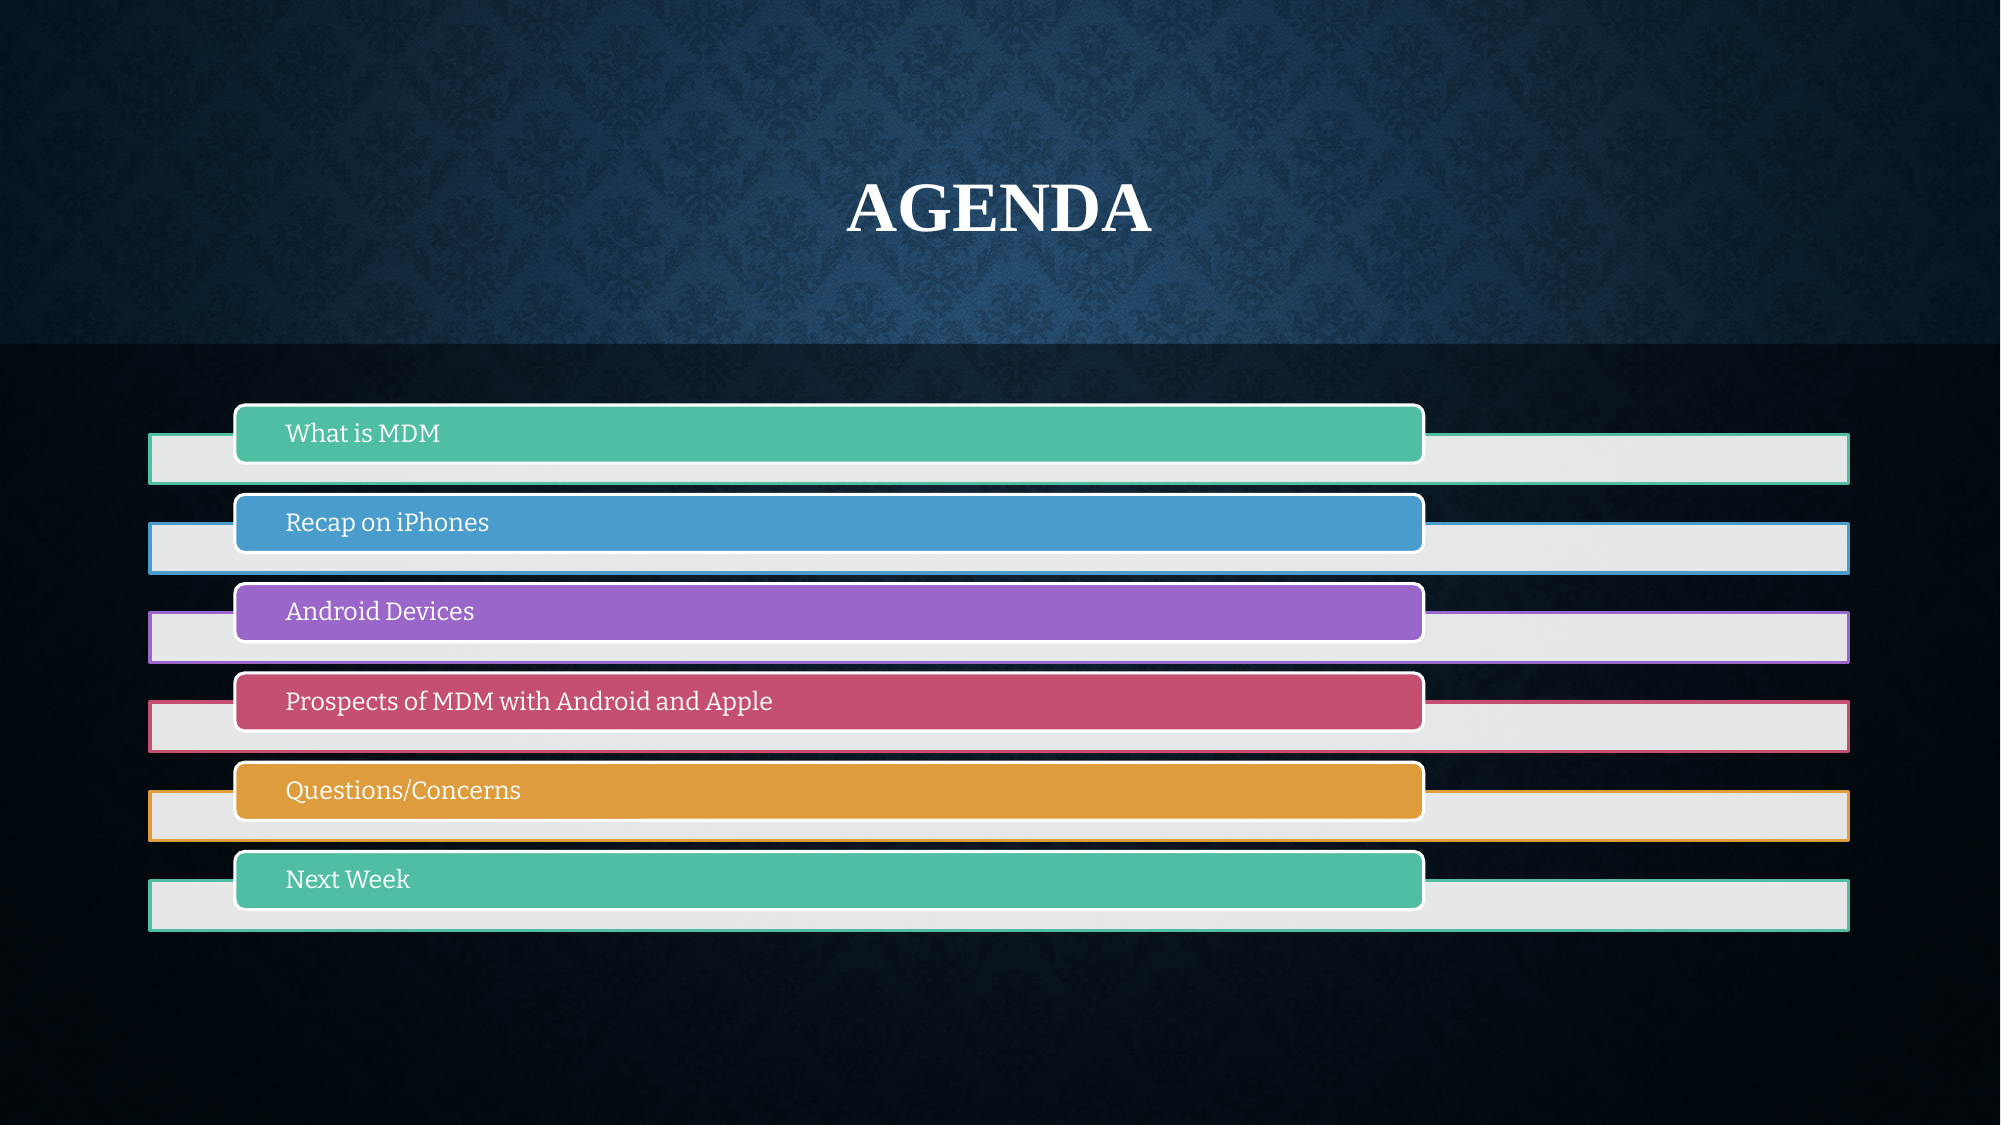

# Agenda

What is MDM
Recap on iPhones
Android Devices
Prospects of MDM with Android and Apple
Questions/Concerns
Next Week